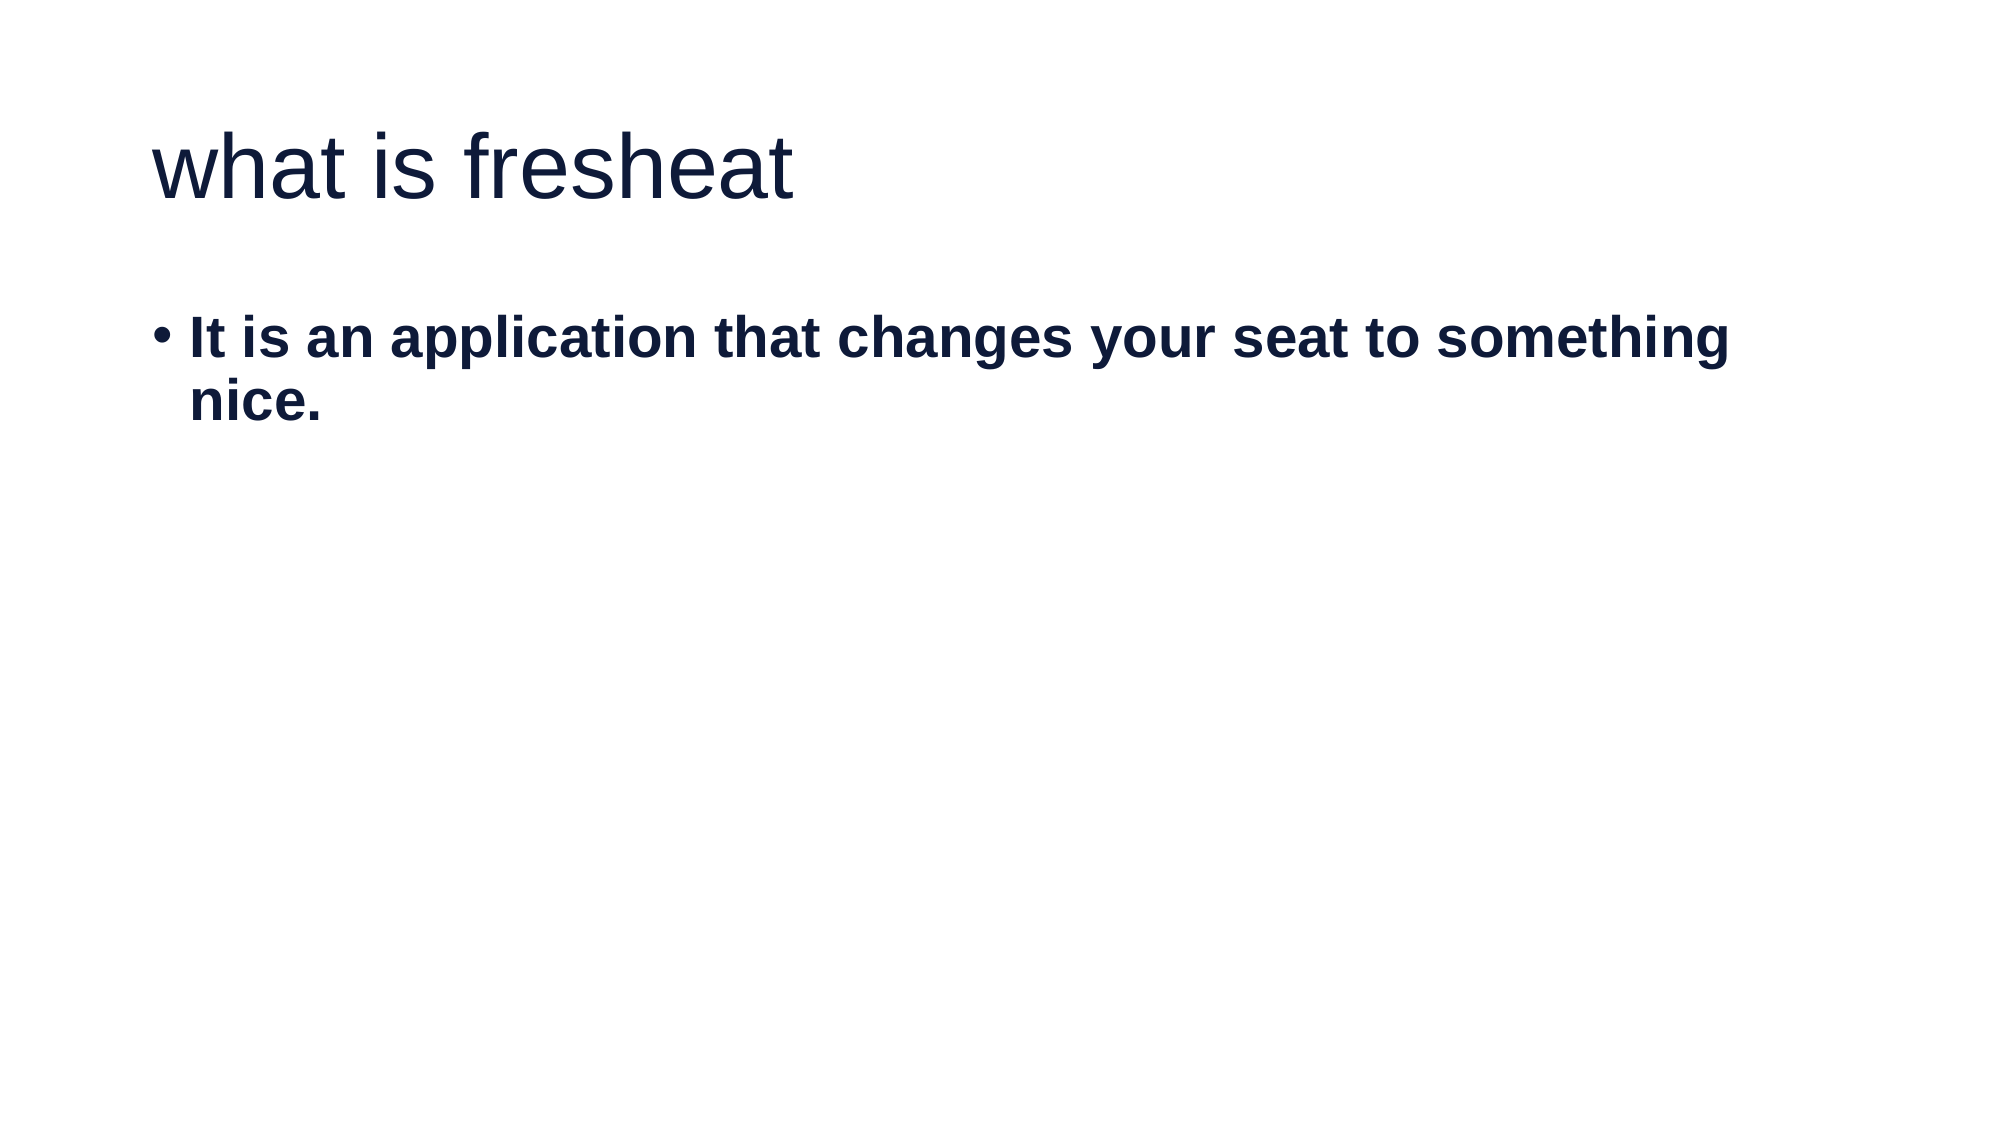

# what is fresheat
It is an application that changes your seat to something nice.